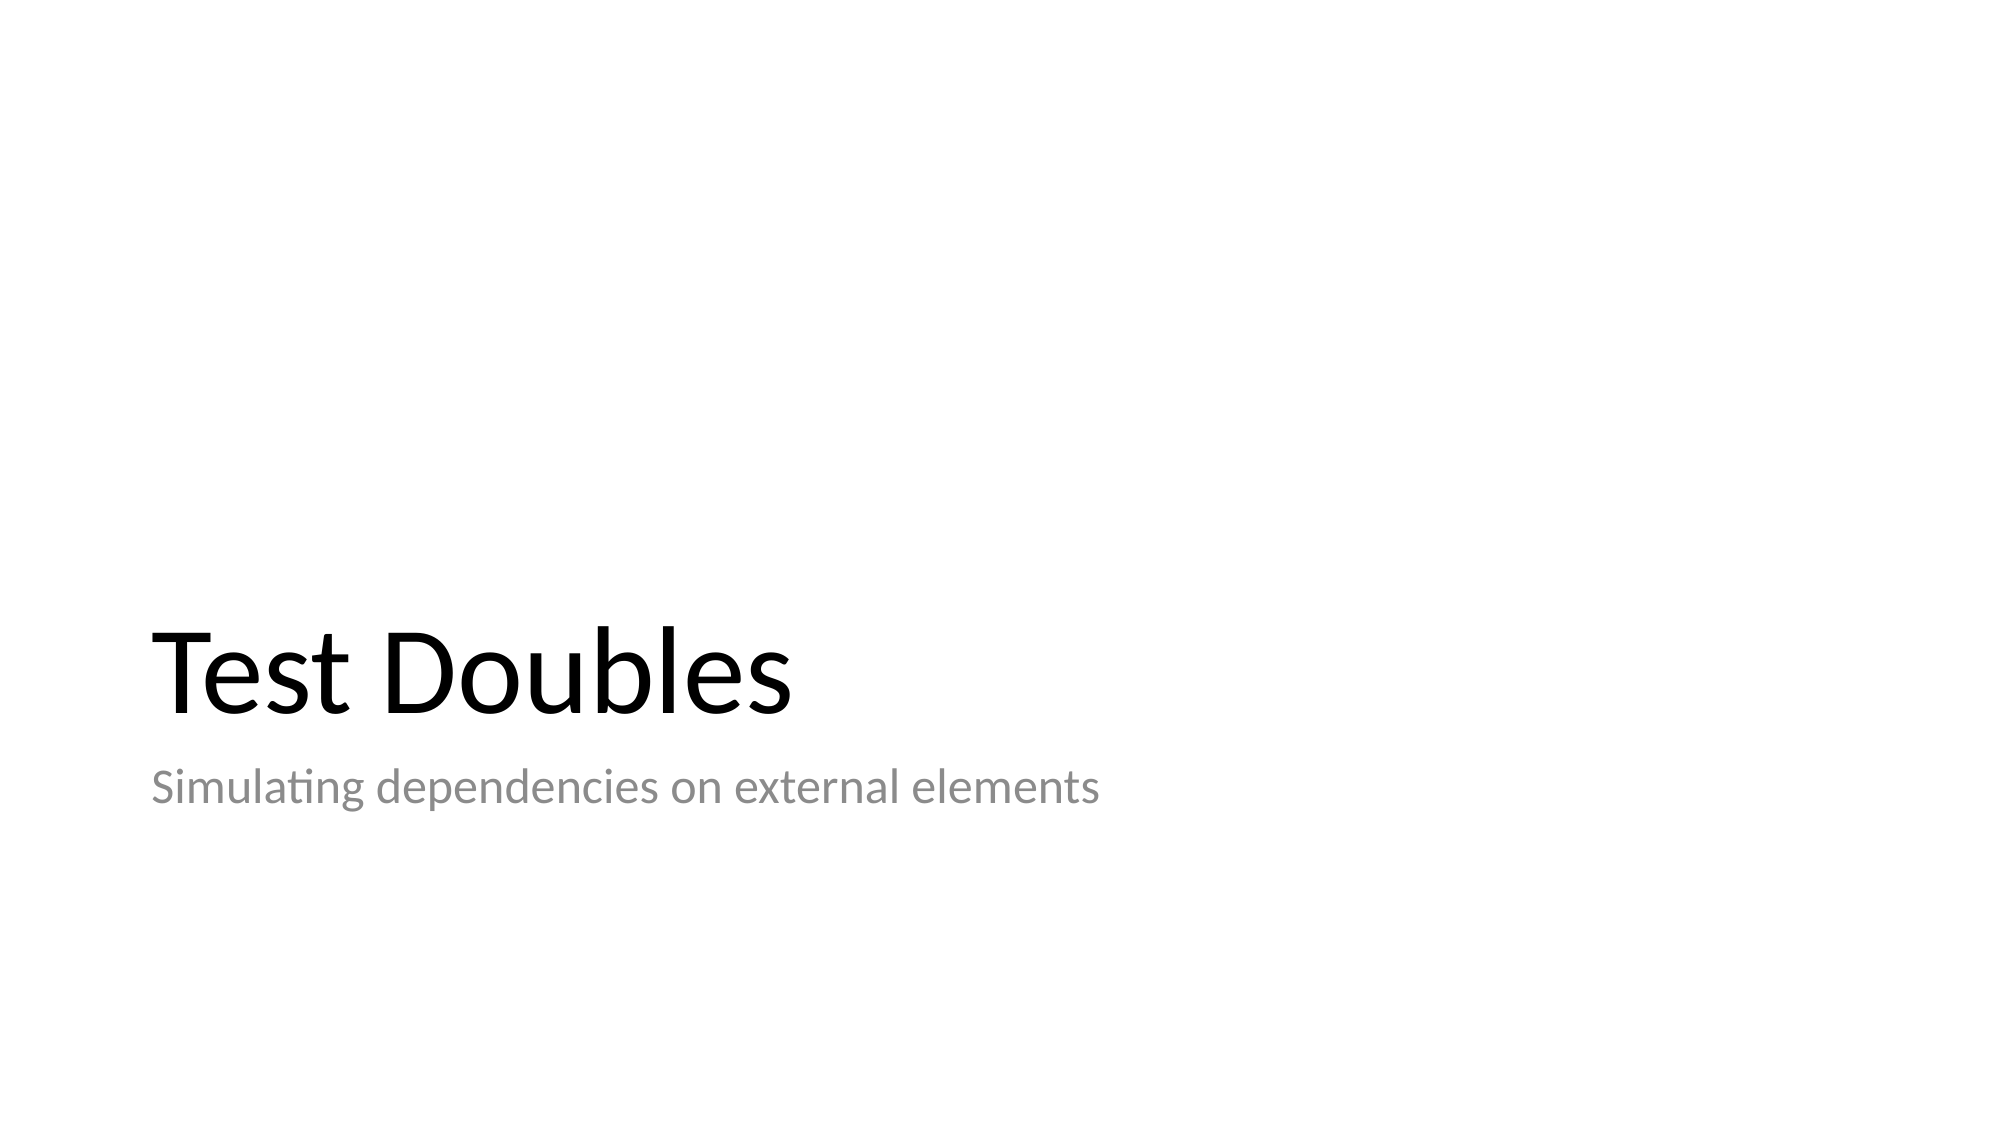

# Test Doubles
Simulating dependencies on external elements